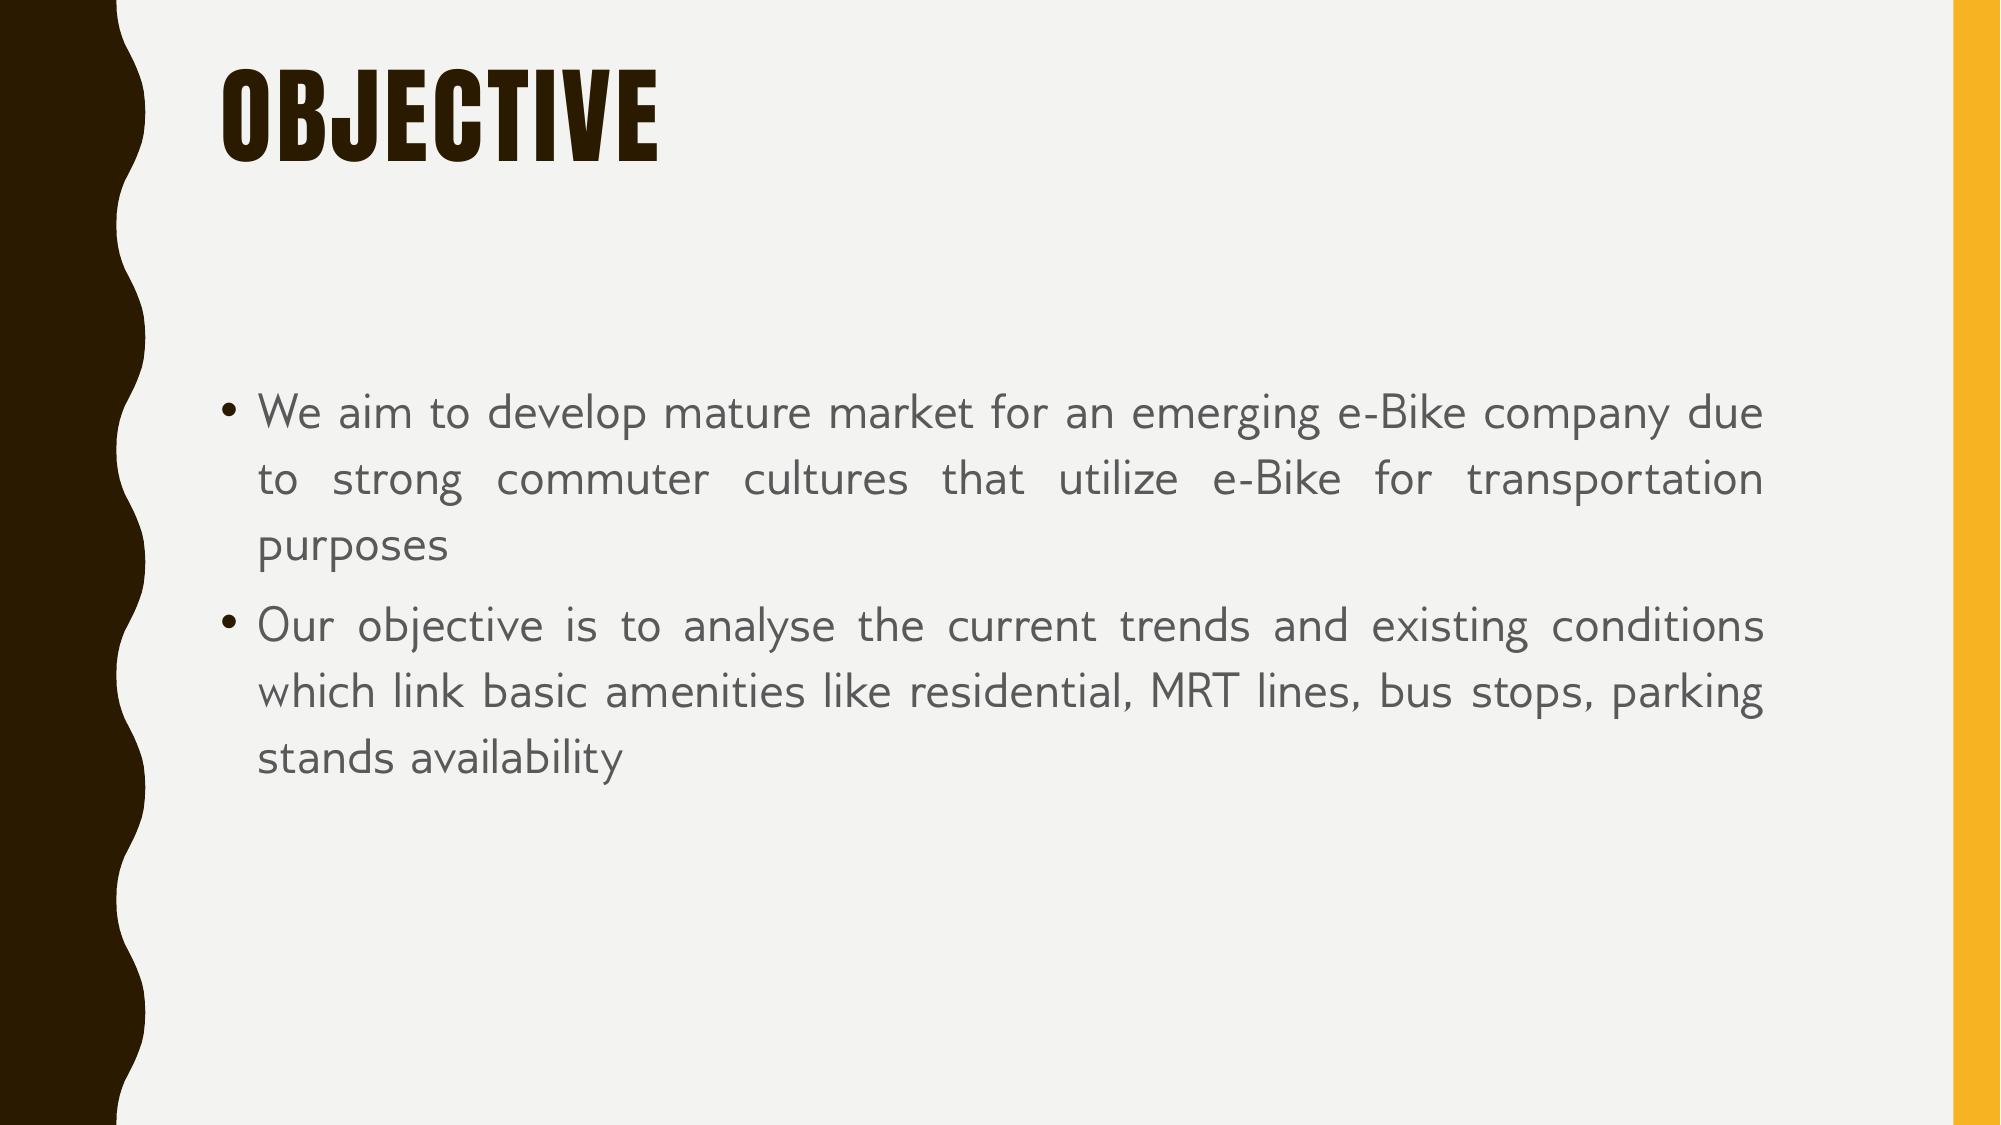

# Objective
We aim to develop mature market for an emerging e-Bike company due to strong commuter cultures that utilize e-Bike for transportation purposes
Our objective is to analyse the current trends and existing conditions which link basic amenities like residential, MRT lines, bus stops, parking stands availability